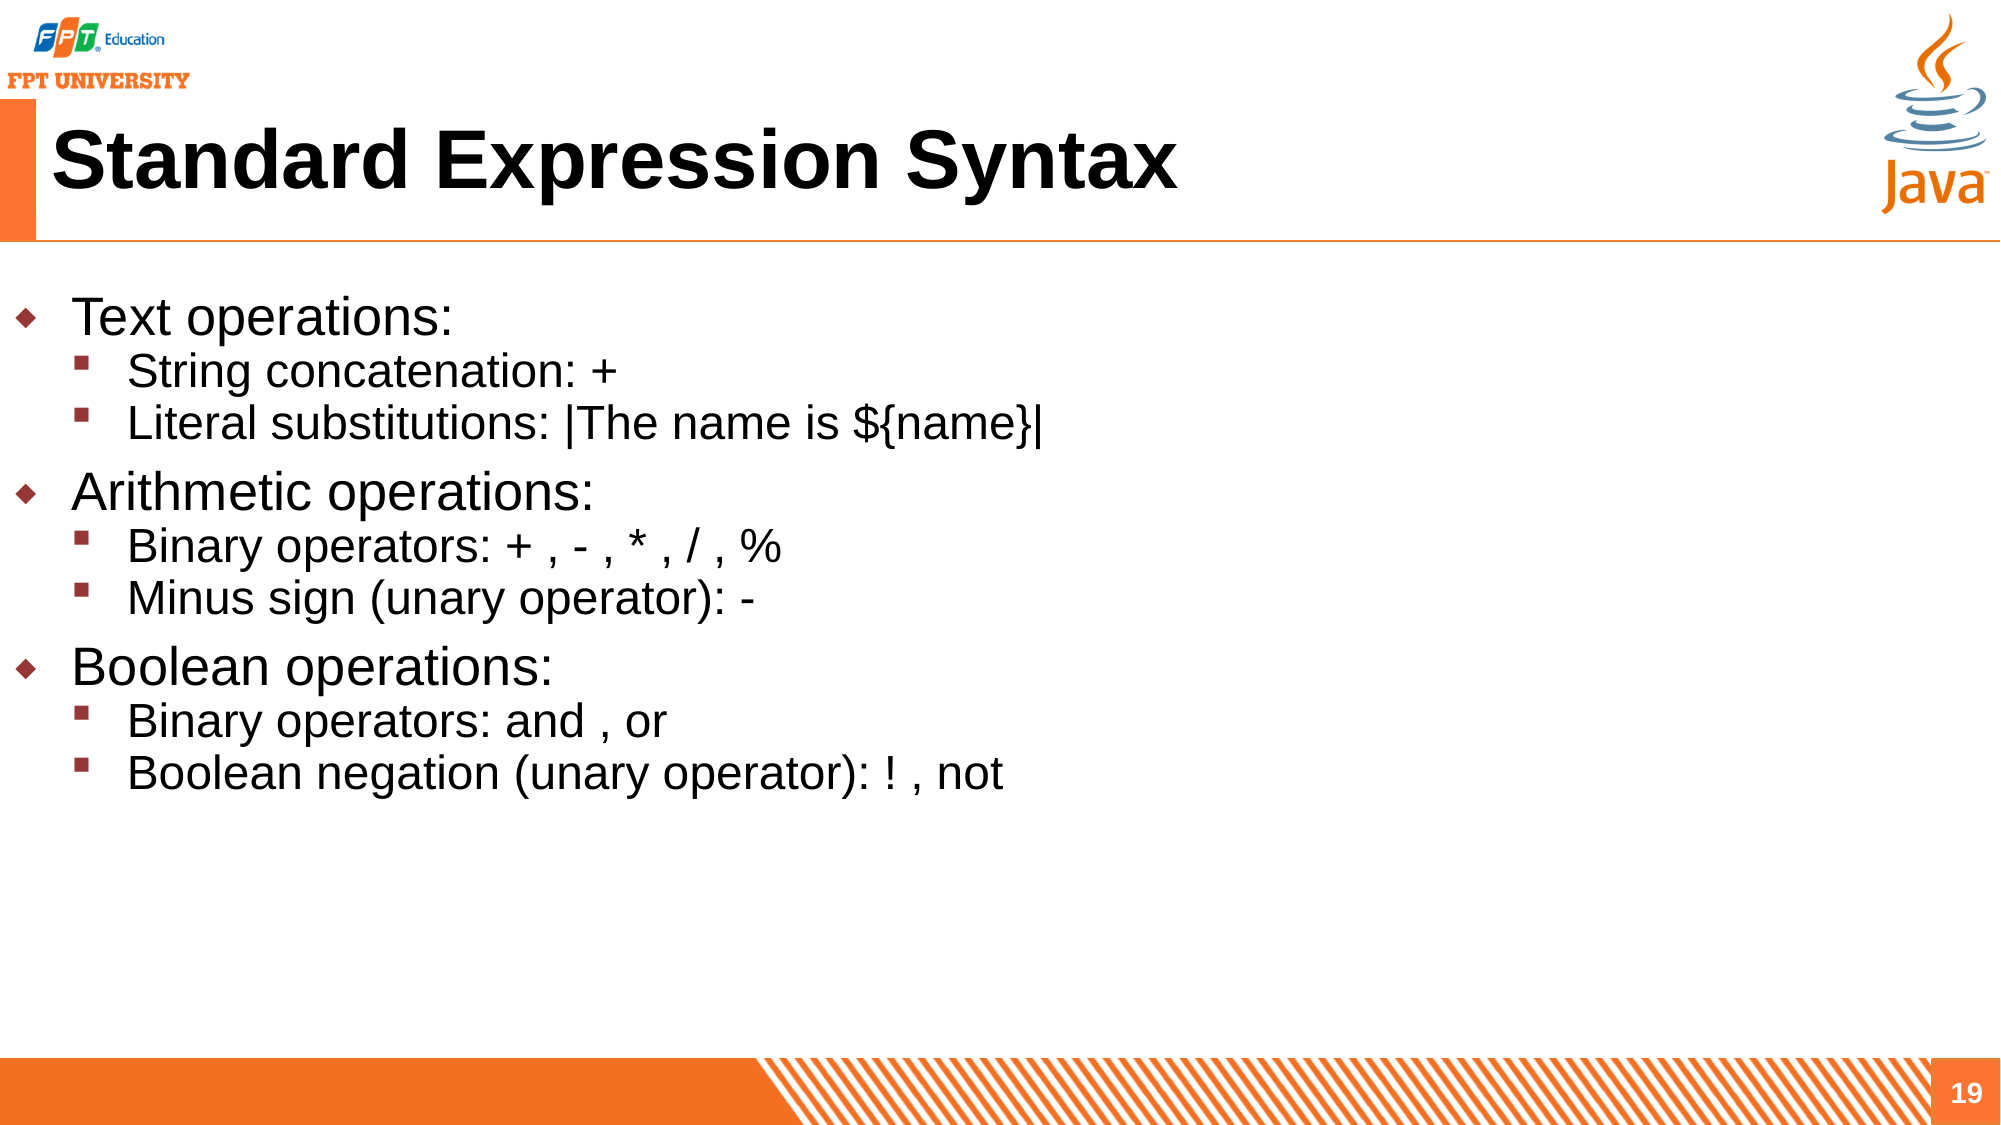

# Standard Expression Syntax
Text operations:
String concatenation: +
Literal substitutions: |The name is ${name}|
Arithmetic operations:
Binary operators: + , - , * , / , %
Minus sign (unary operator): -
Boolean operations:
Binary operators: and , or
Boolean negation (unary operator): ! , not
19